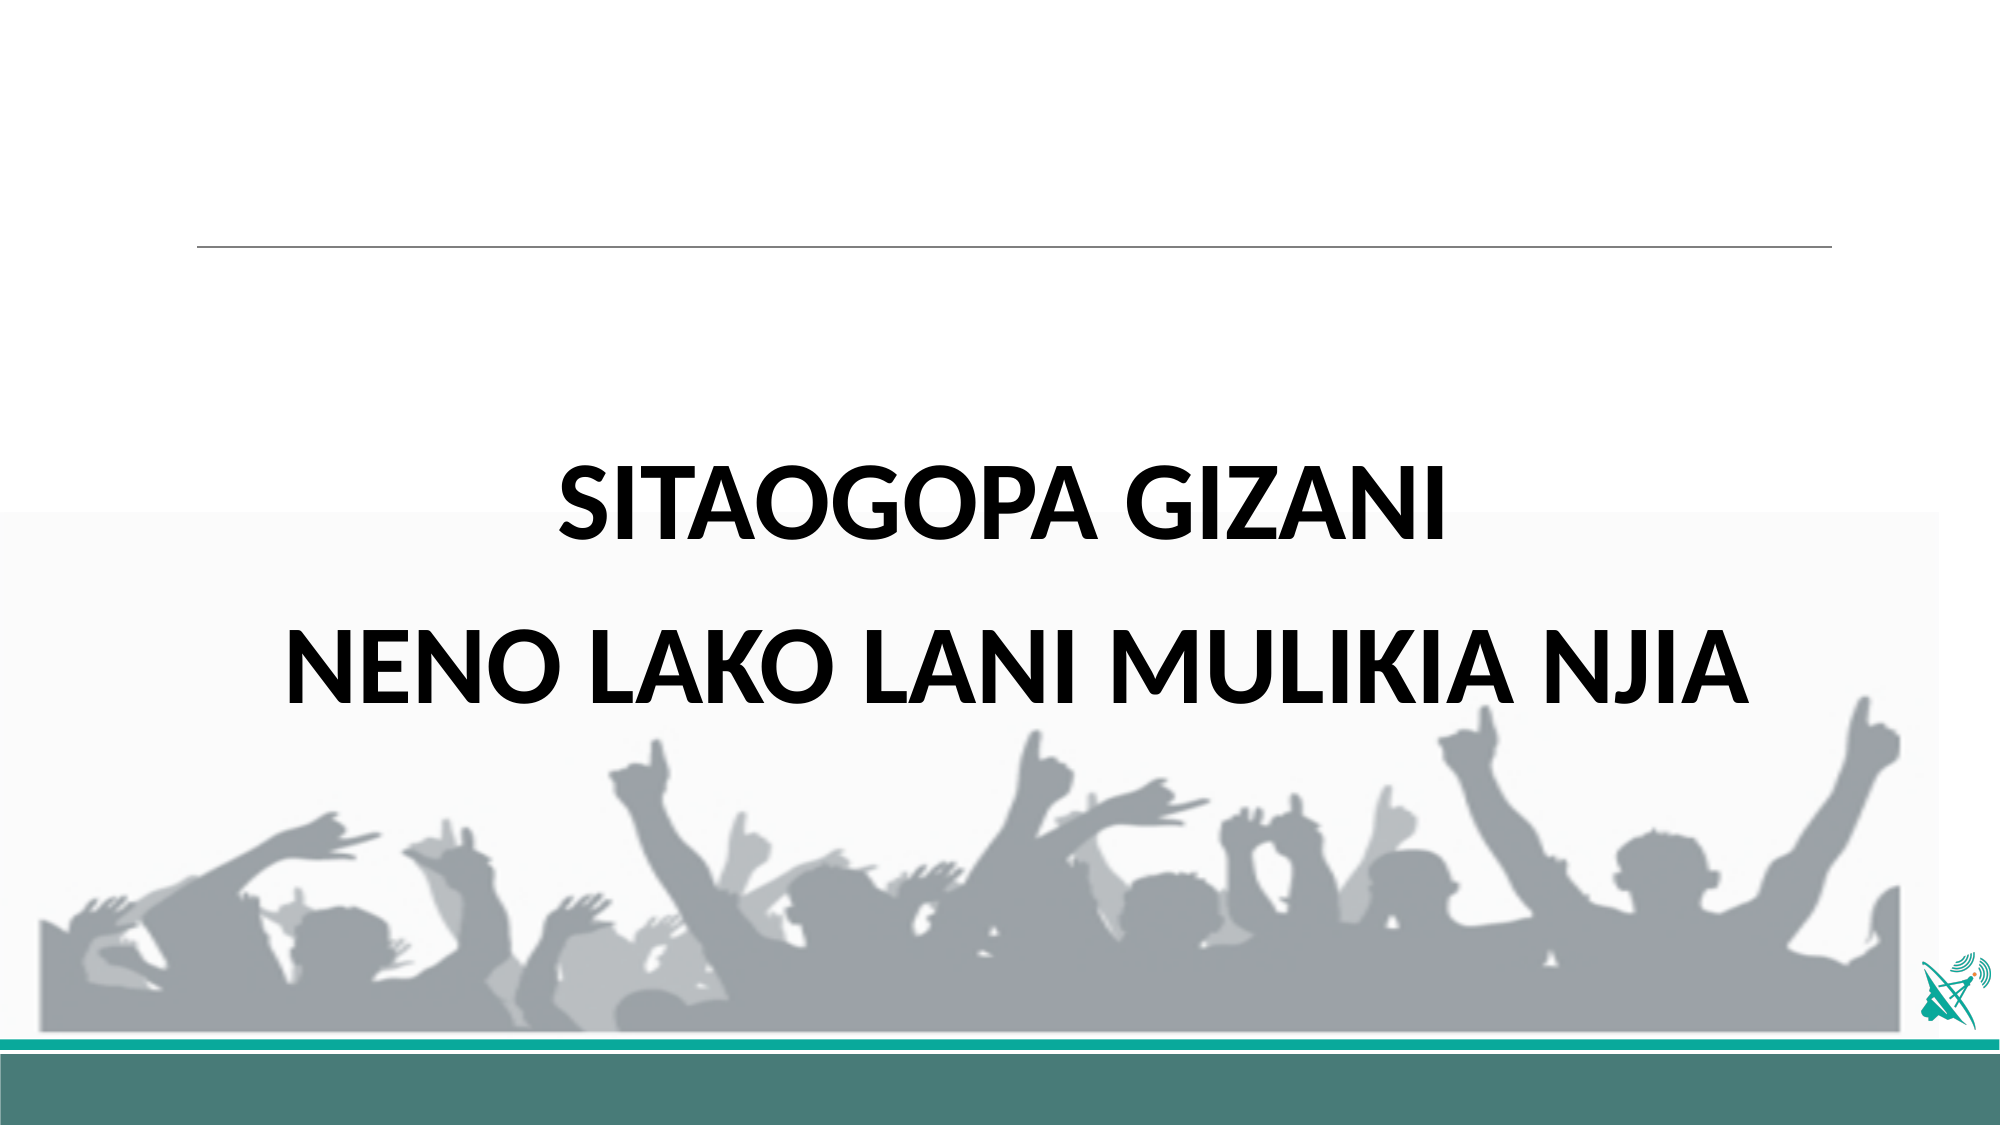

SITAOGOPA GIZANI
NENO LAKO LANI MULIKIA NJIA